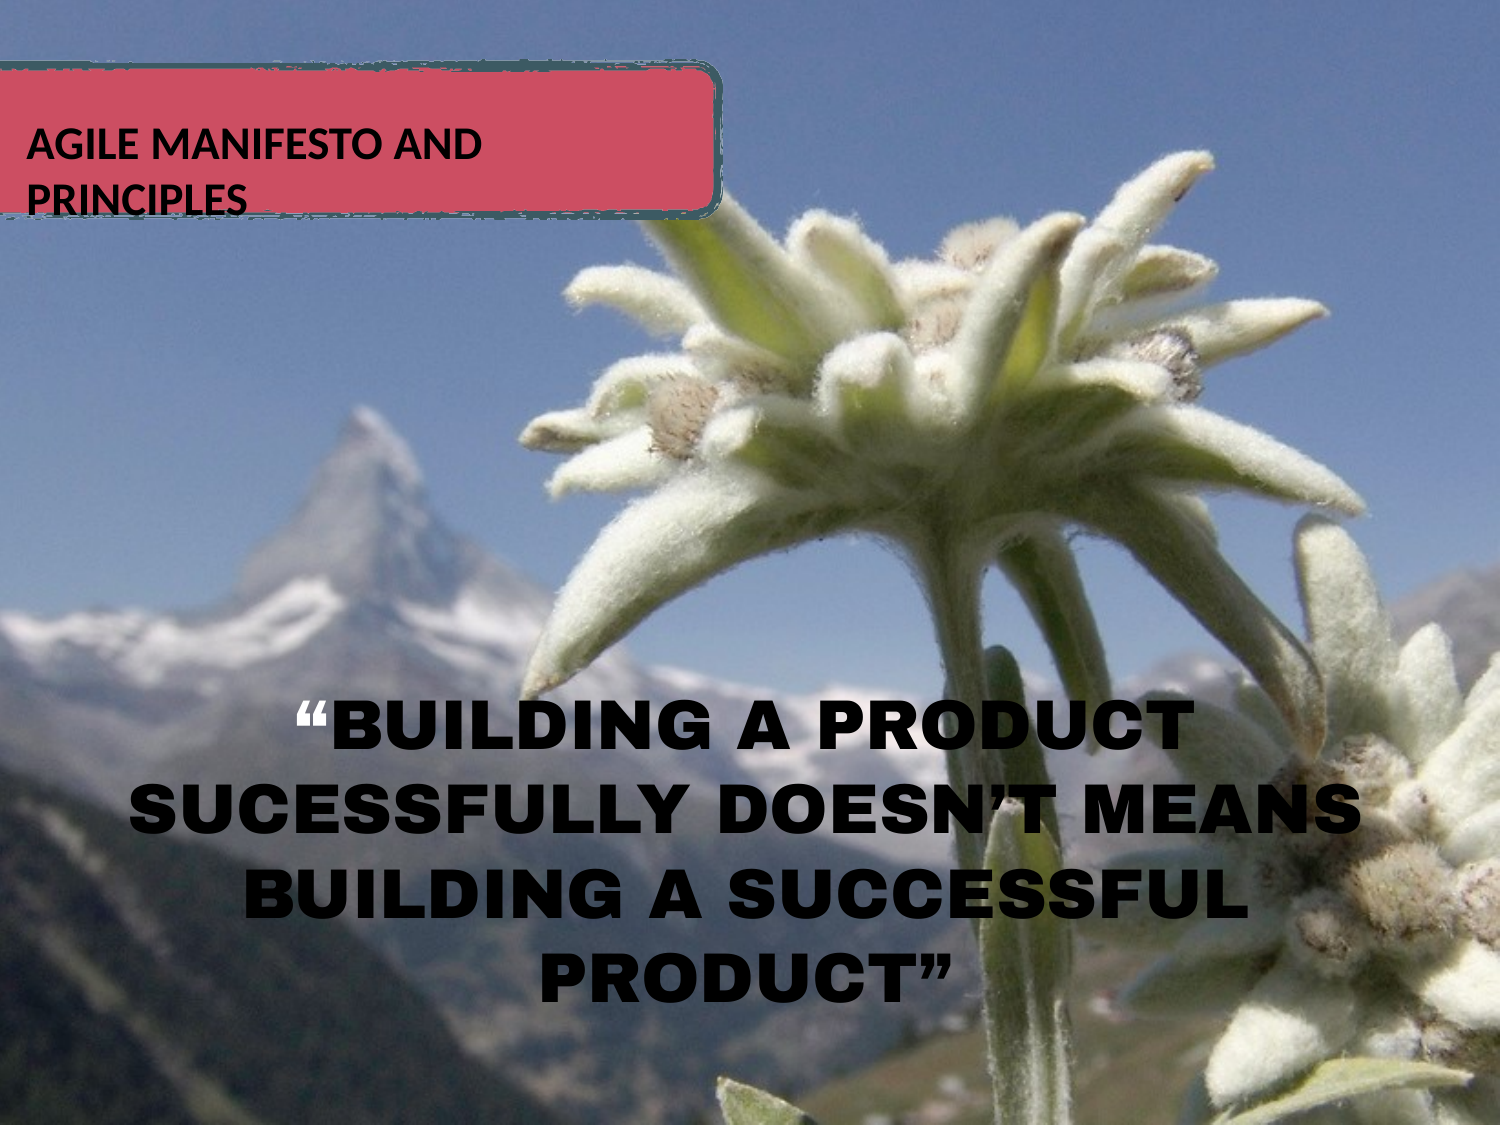

AGILE MANIFESTO AND PRINCIPLES
“BUILDING A PRODUCT SUCESSFULLY DOESN’T MEANS BUILDING A SUCCESSFUL PRODUCT”